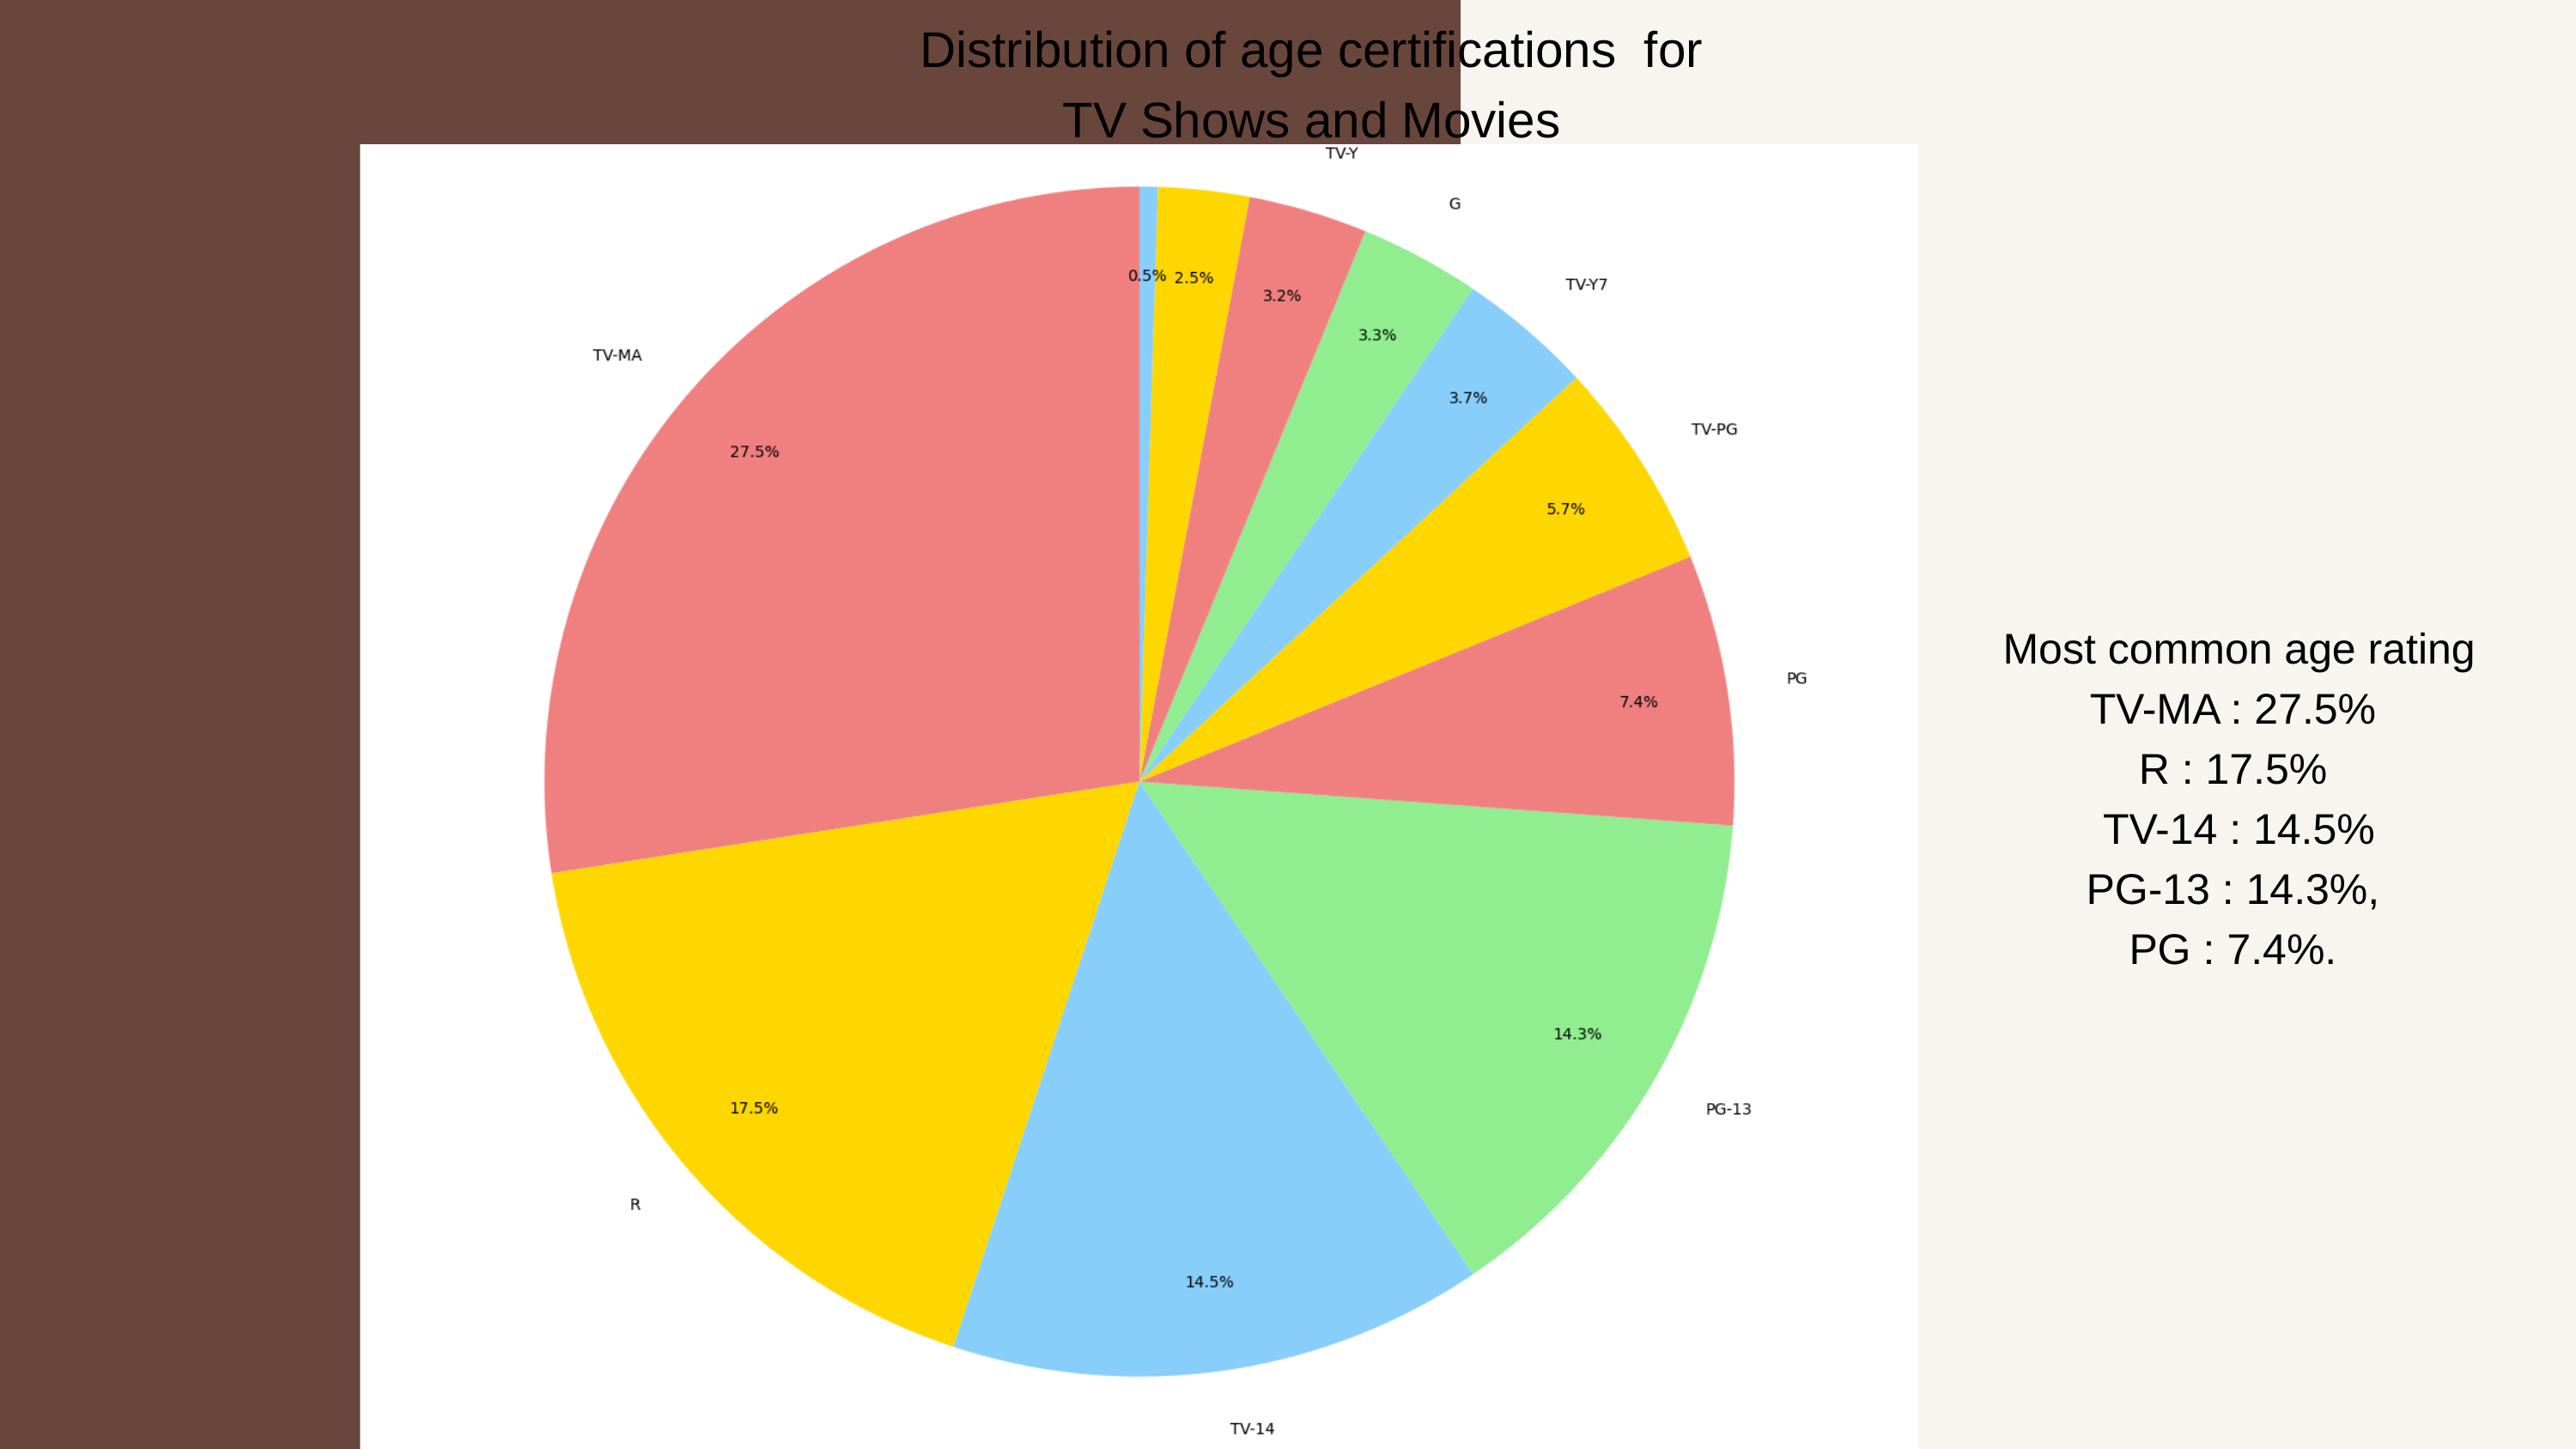

Distribution of age certifications  for
TV Shows and Movies

Most common age rating
TV-MA : 27.5%
R : 17.5%
TV-14 : 14.5%
PG-13 : 14.3%,
PG : 7.4%.